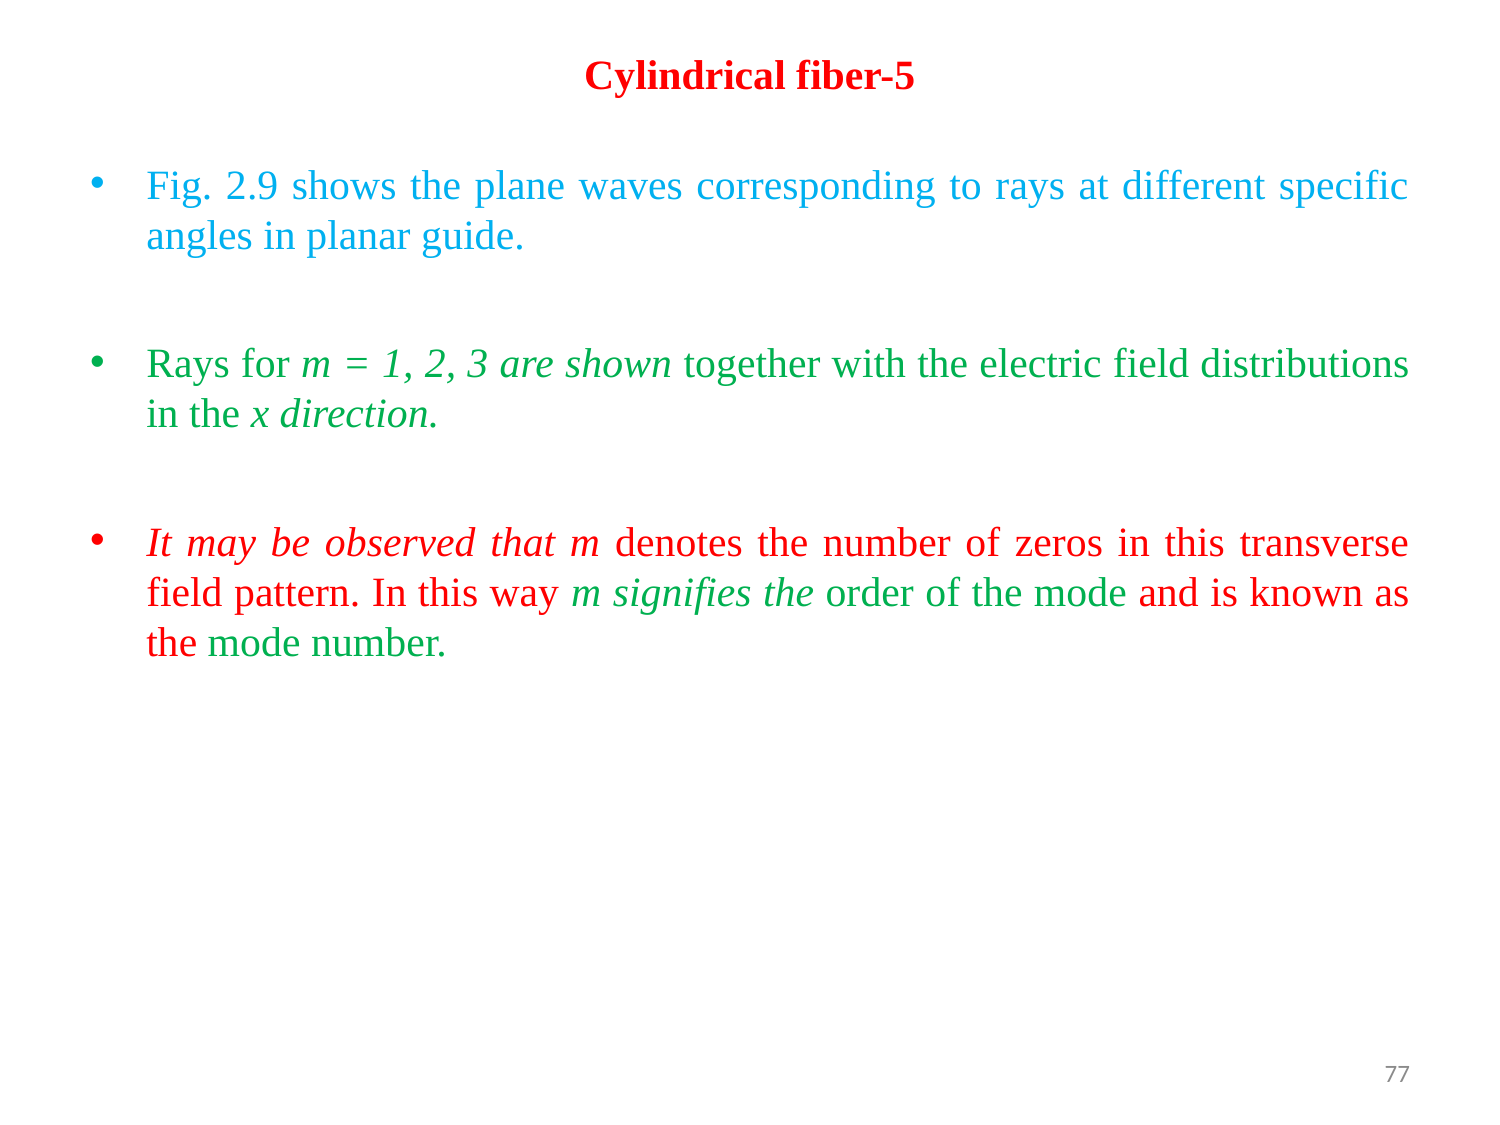

# Cylindrical fiber-5
Fig. 2.9 shows the plane waves corresponding to rays at different specific angles in planar guide.

Rays for m = 1, 2, 3 are shown together with the electric field distributions in the x direction.

It may be observed that m denotes the number of zeros in this transverse field pattern. In this way m signifies the order of the mode and is known as the mode number.
77